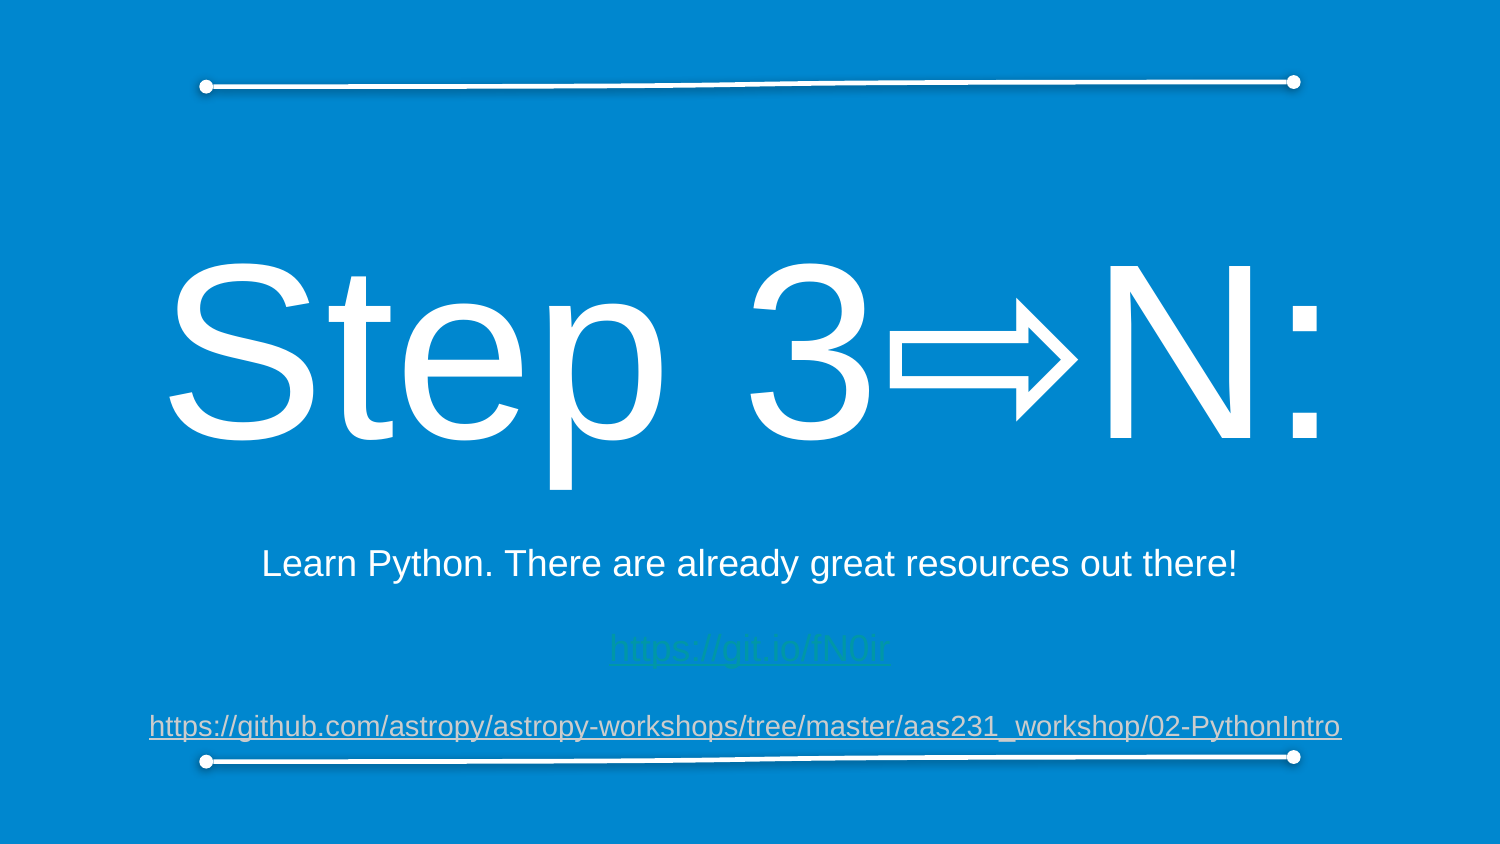

# Step 3⇨N:
Learn Python. There are already great resources out there!
https://git.io/fN0ir
https://github.com/astropy/astropy-workshops/tree/master/aas231_workshop/02-PythonIntro